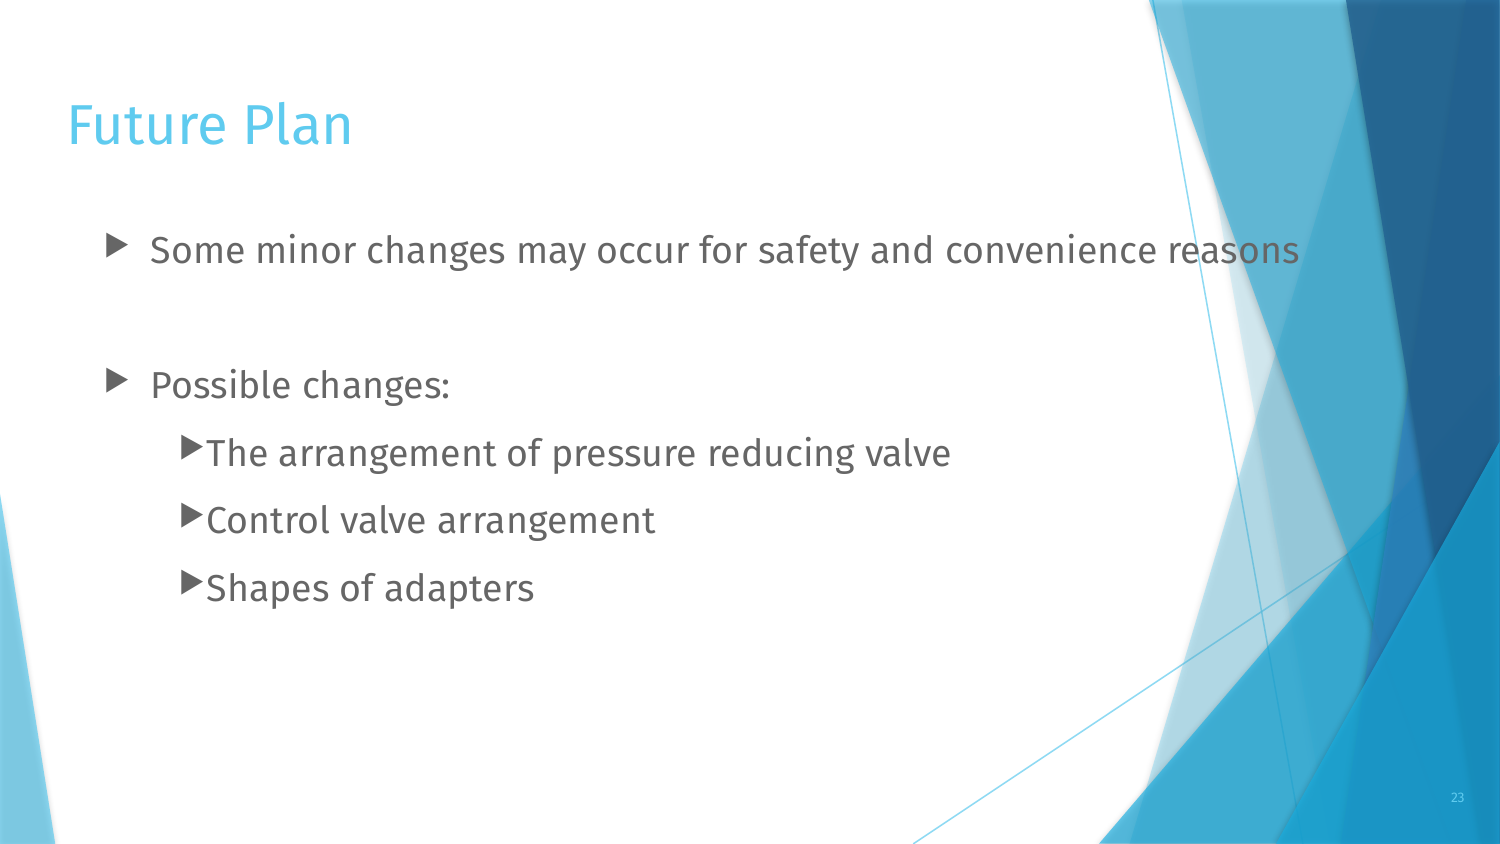

# Future Plan
Some minor changes may occur for safety and convenience reasons

Possible changes:
The arrangement of pressure reducing valve
Control valve arrangement
Shapes of adapters
23